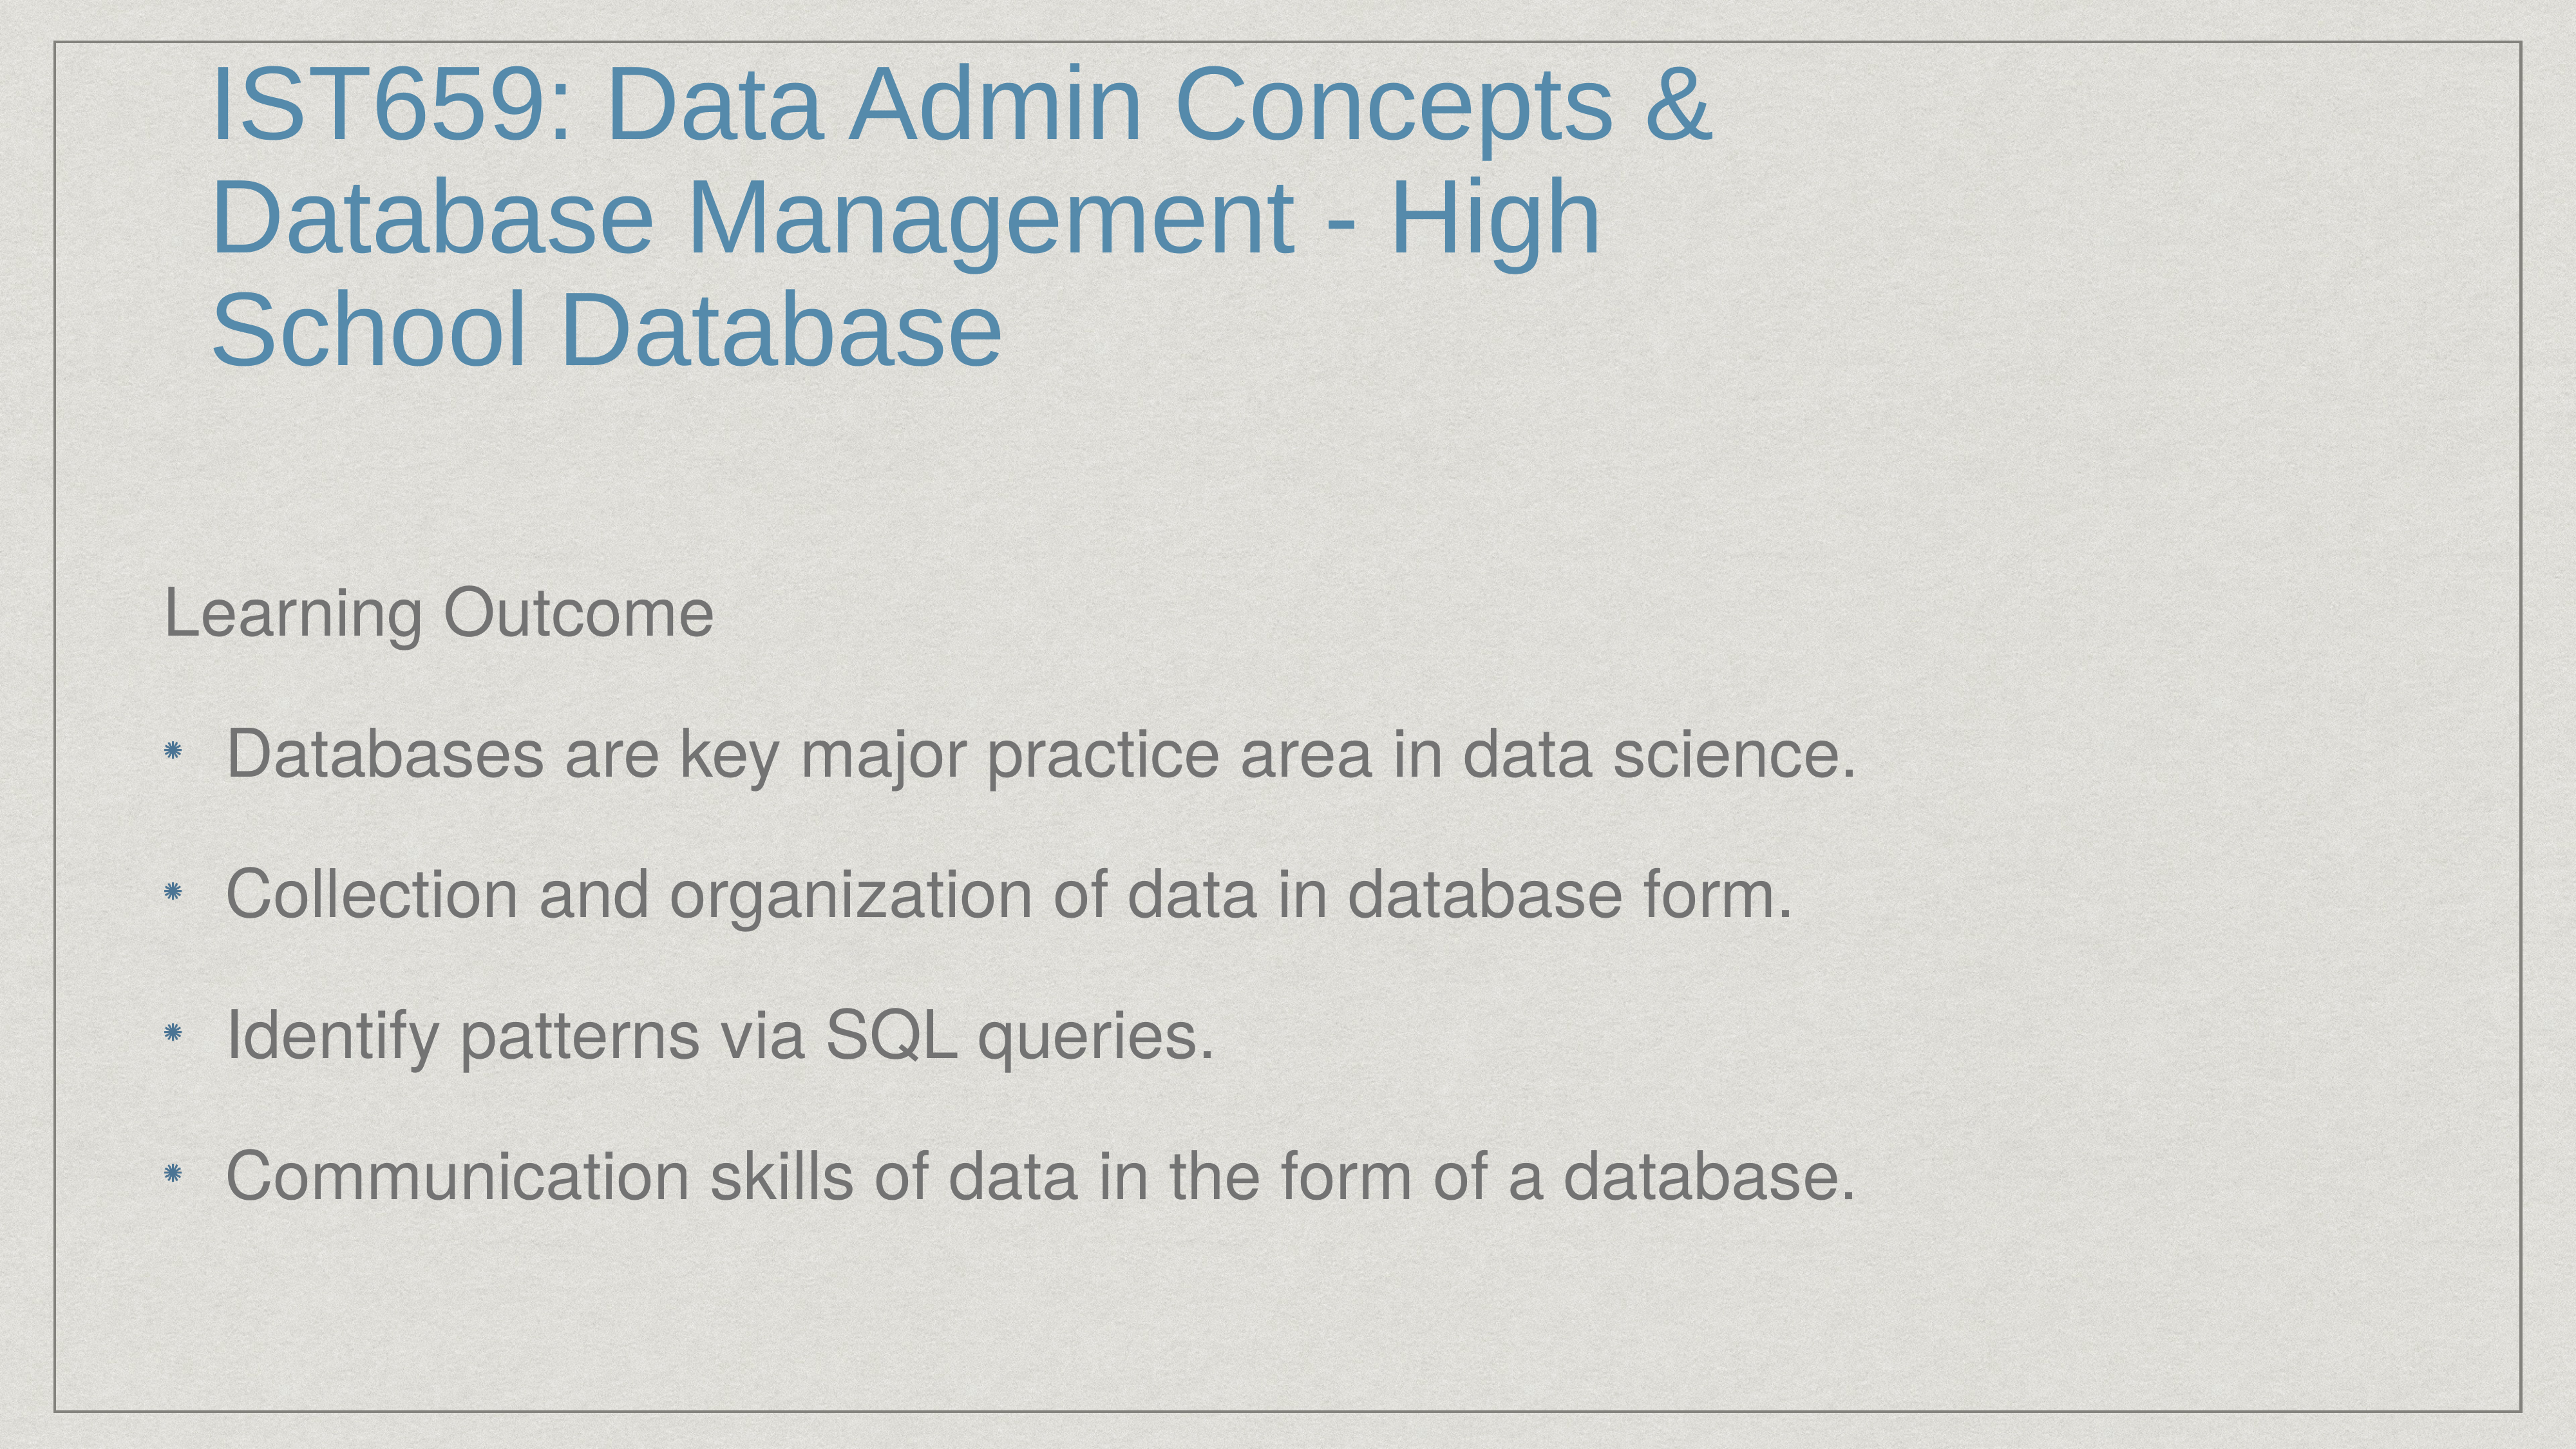

# IST659: Data Admin Concepts & Database Management - High School Database
Learning Outcome
Databases are key major practice area in data science.
Collection and organization of data in database form.
Identify patterns via SQL queries.
Communication skills of data in the form of a database.